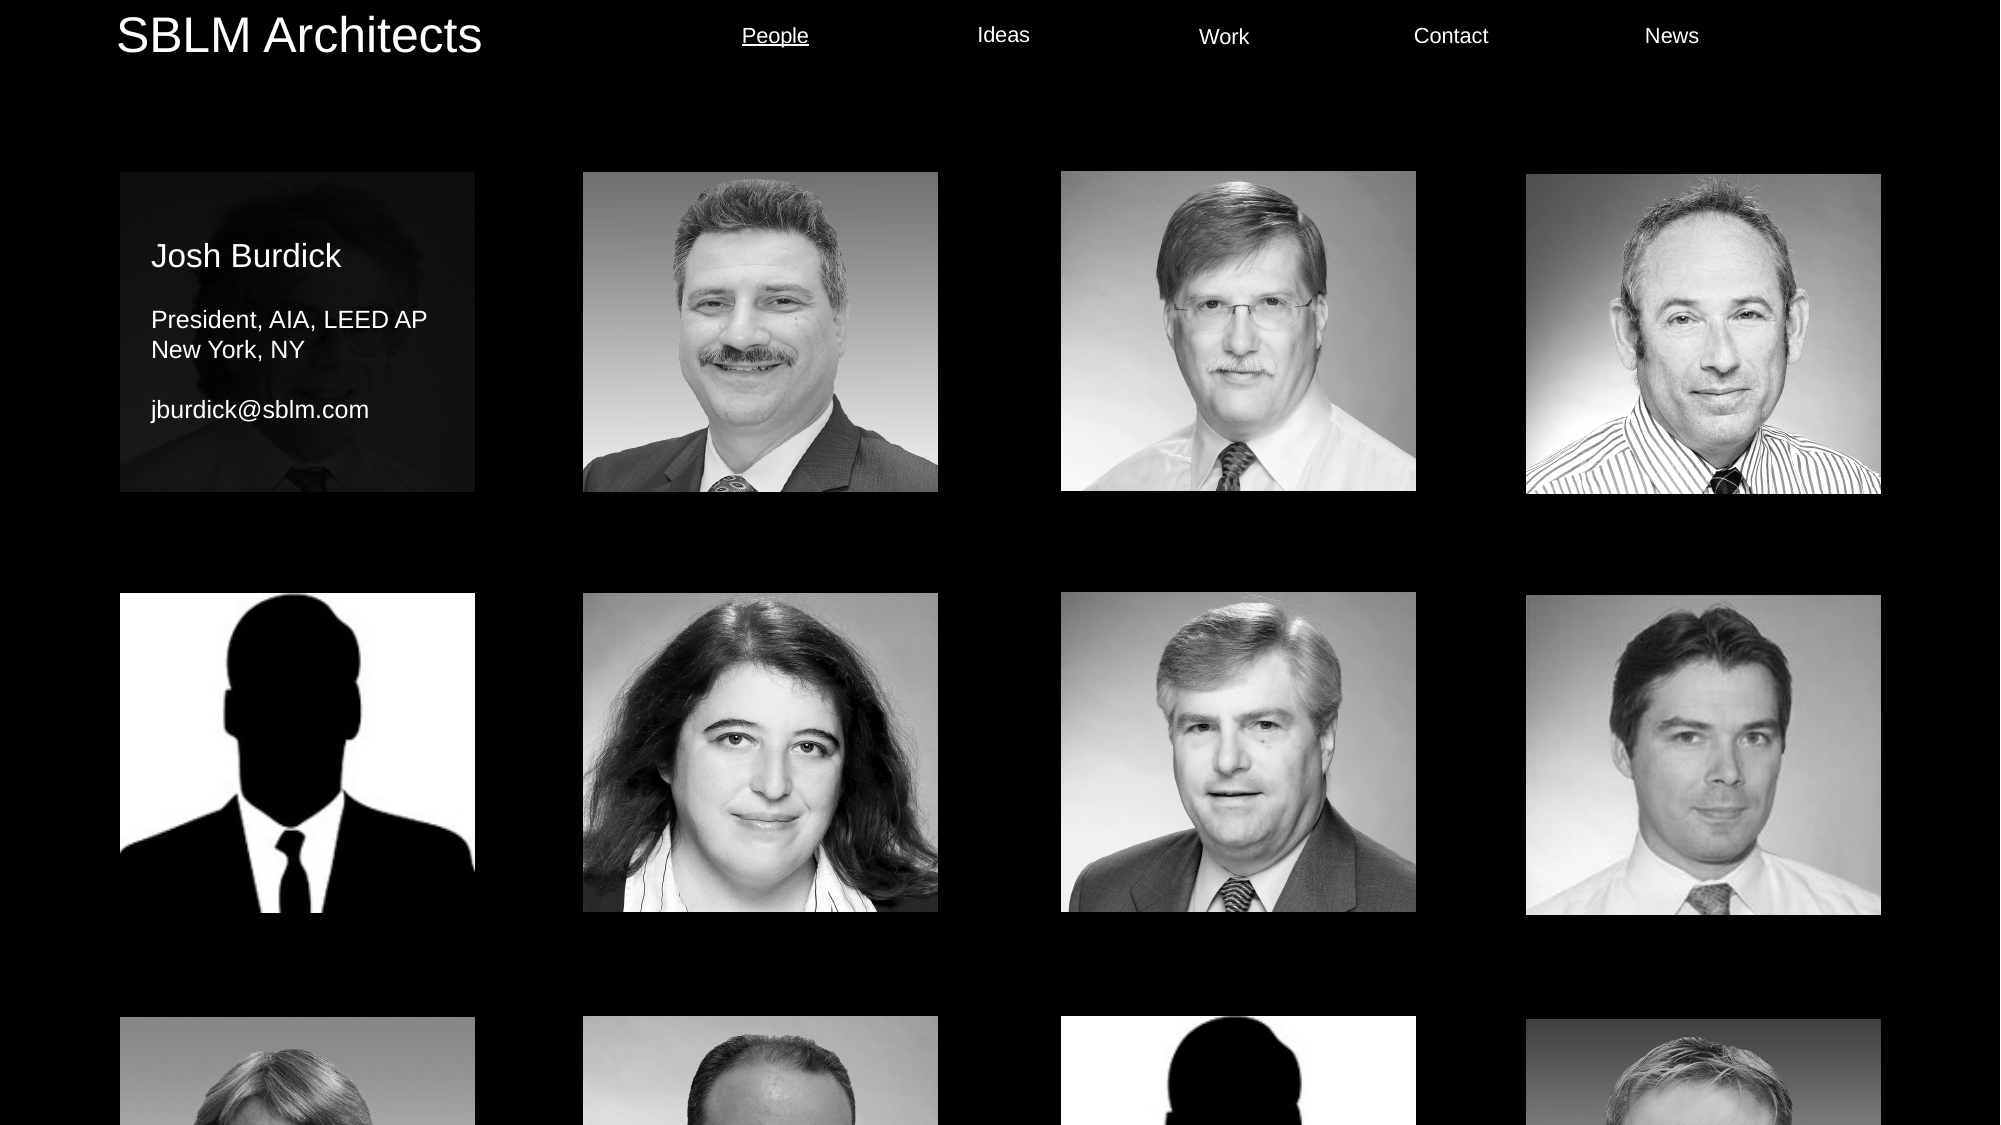

Ideas
SBLM Architects
People
Contact
News
Work

Josh Burdick

President, AIA, LEED AP
New York, NY

jburdick@sblm.com

# People Josh Hover